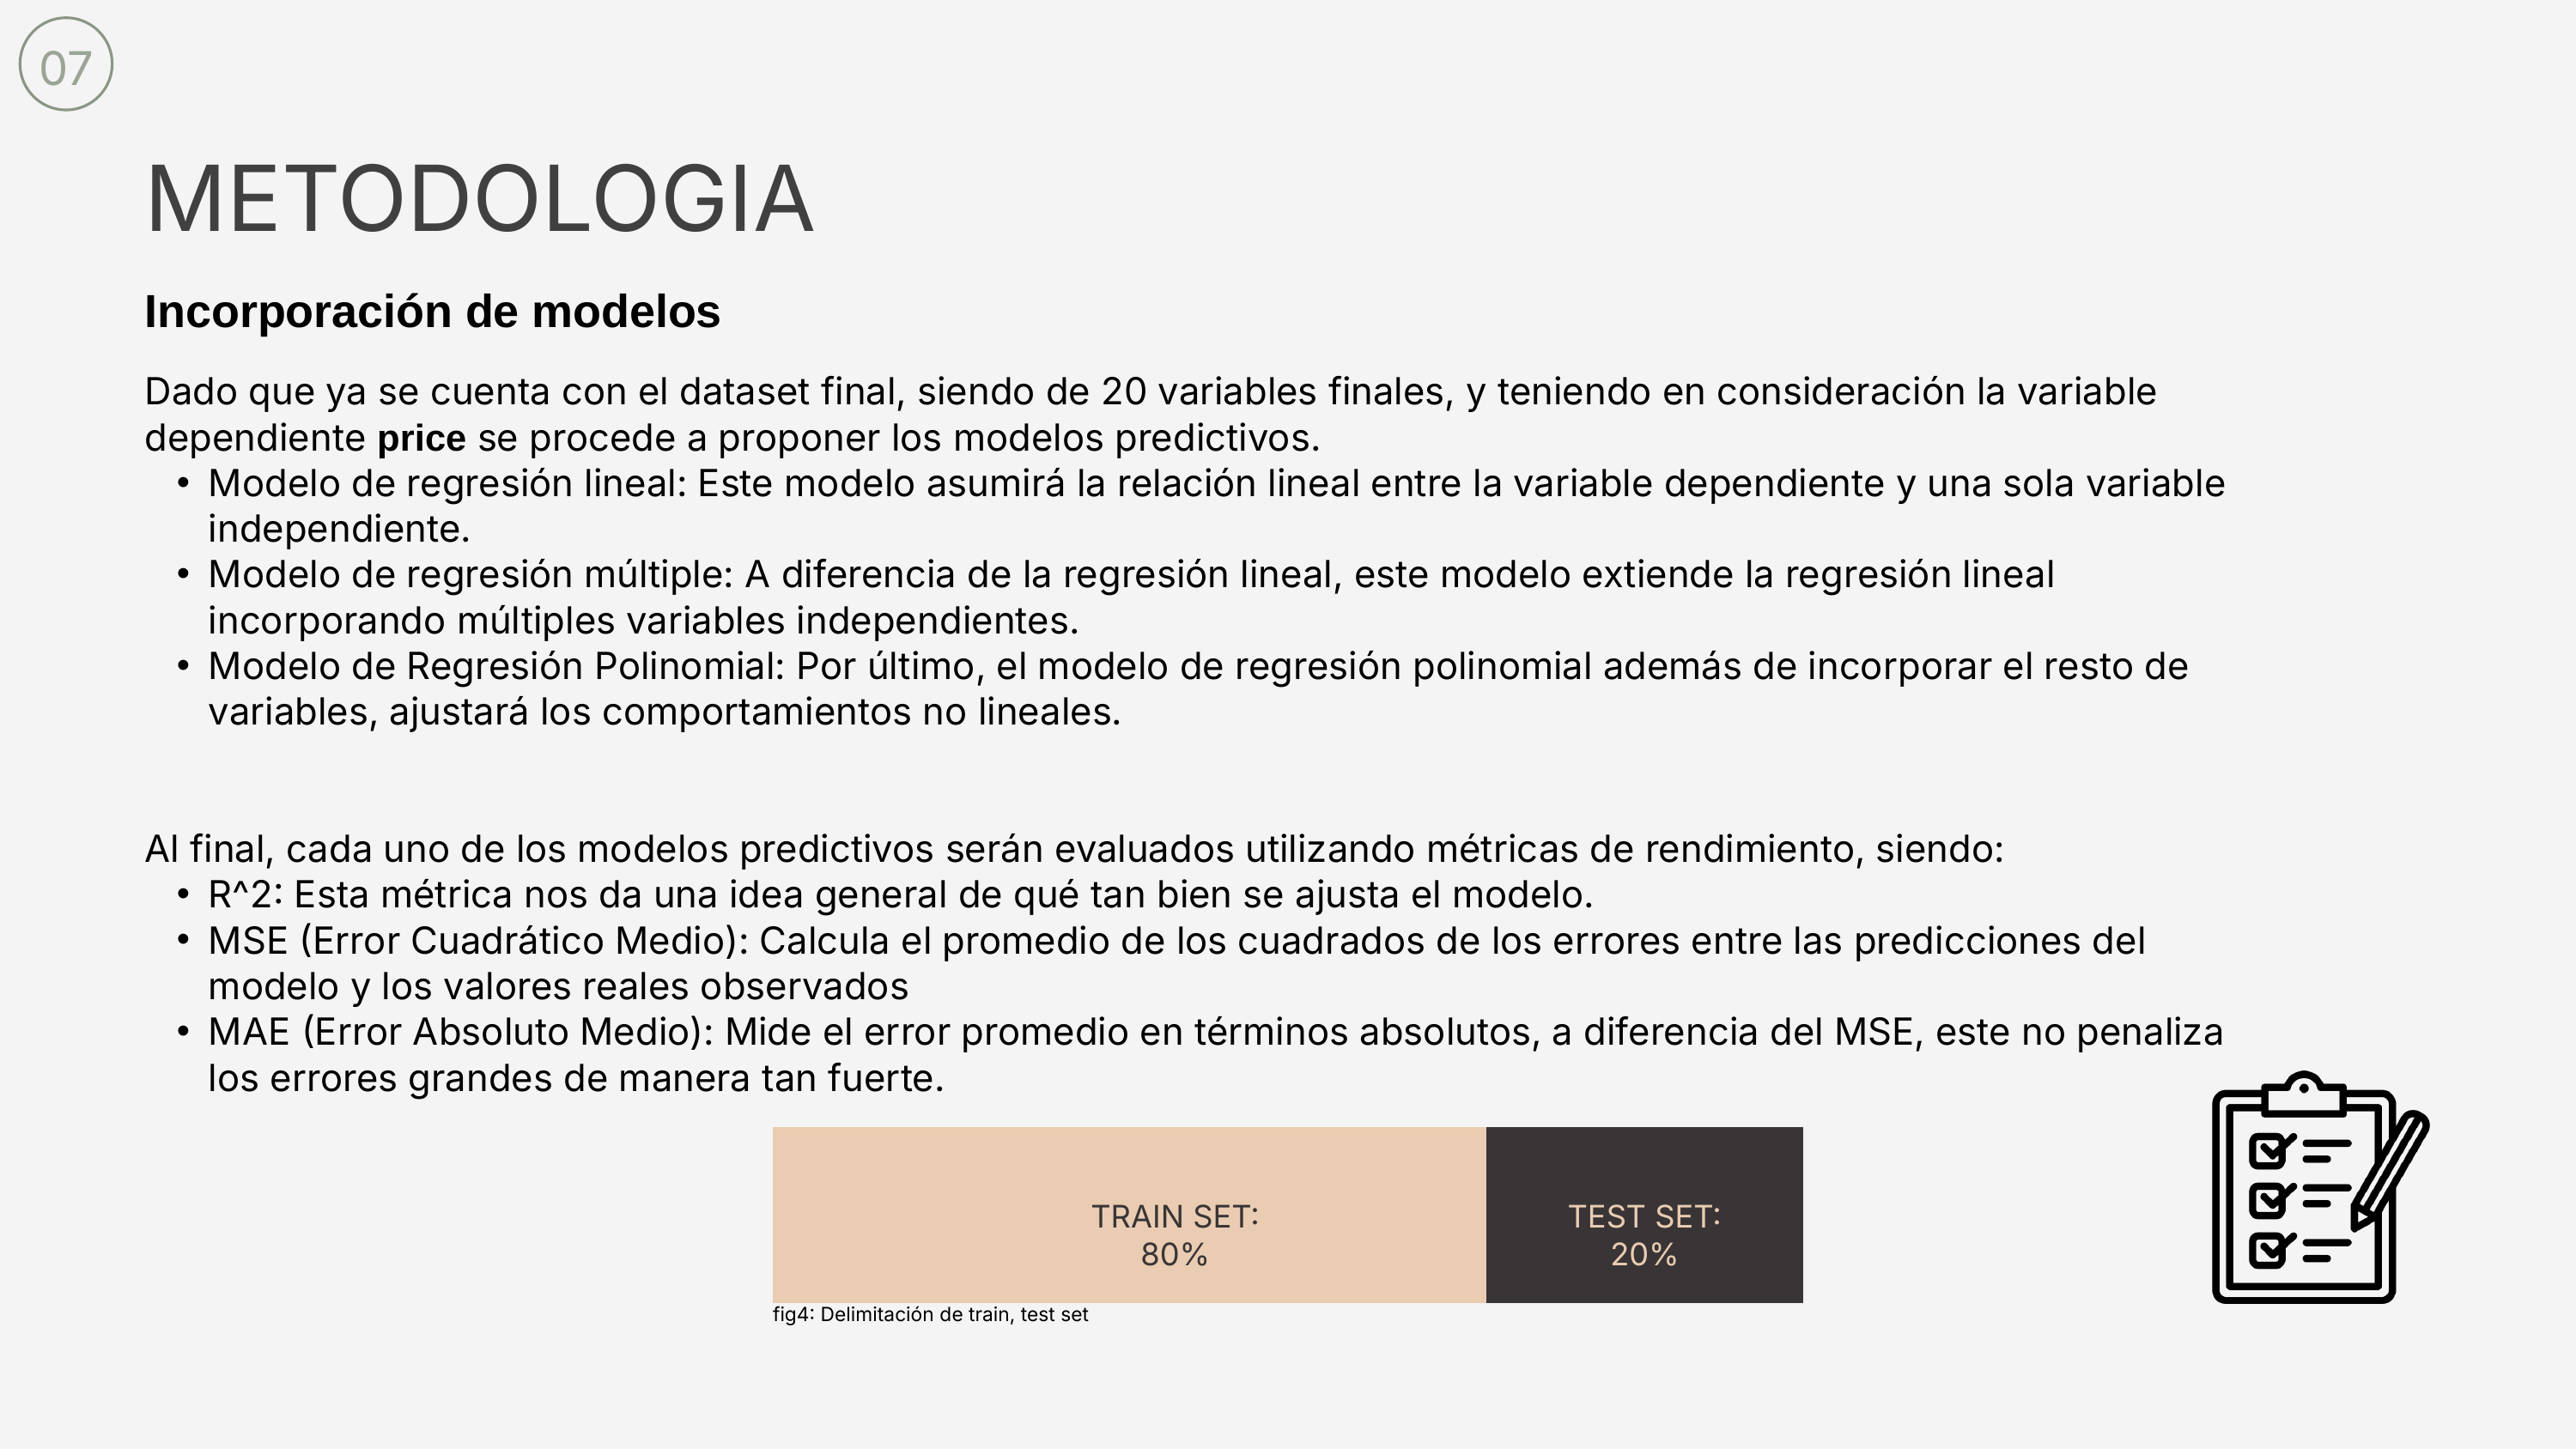

07
METODOLOGIA
Incorporación de modelos
Dado que ya se cuenta con el dataset final, siendo de 20 variables finales, y teniendo en consideración la variable dependiente price se procede a proponer los modelos predictivos.
Modelo de regresión lineal: Este modelo asumirá la relación lineal entre la variable dependiente y una sola variable independiente.
Modelo de regresión múltiple: A diferencia de la regresión lineal, este modelo extiende la regresión lineal incorporando múltiples variables independientes.
Modelo de Regresión Polinomial: Por último, el modelo de regresión polinomial además de incorporar el resto de variables, ajustará los comportamientos no lineales.

Al final, cada uno de los modelos predictivos serán evaluados utilizando métricas de rendimiento, siendo:
R^2: Esta métrica nos da una idea general de qué tan bien se ajusta el modelo.
MSE (Error Cuadrático Medio): Calcula el promedio de los cuadrados de los errores entre las predicciones del modelo y los valores reales observados
MAE (Error Absoluto Medio): Mide el error promedio en términos absolutos, a diferencia del MSE, este no penaliza los errores grandes de manera tan fuerte.

TRAIN SET: 80%
TEST SET: 20%
fig4: Delimitación de train, test set